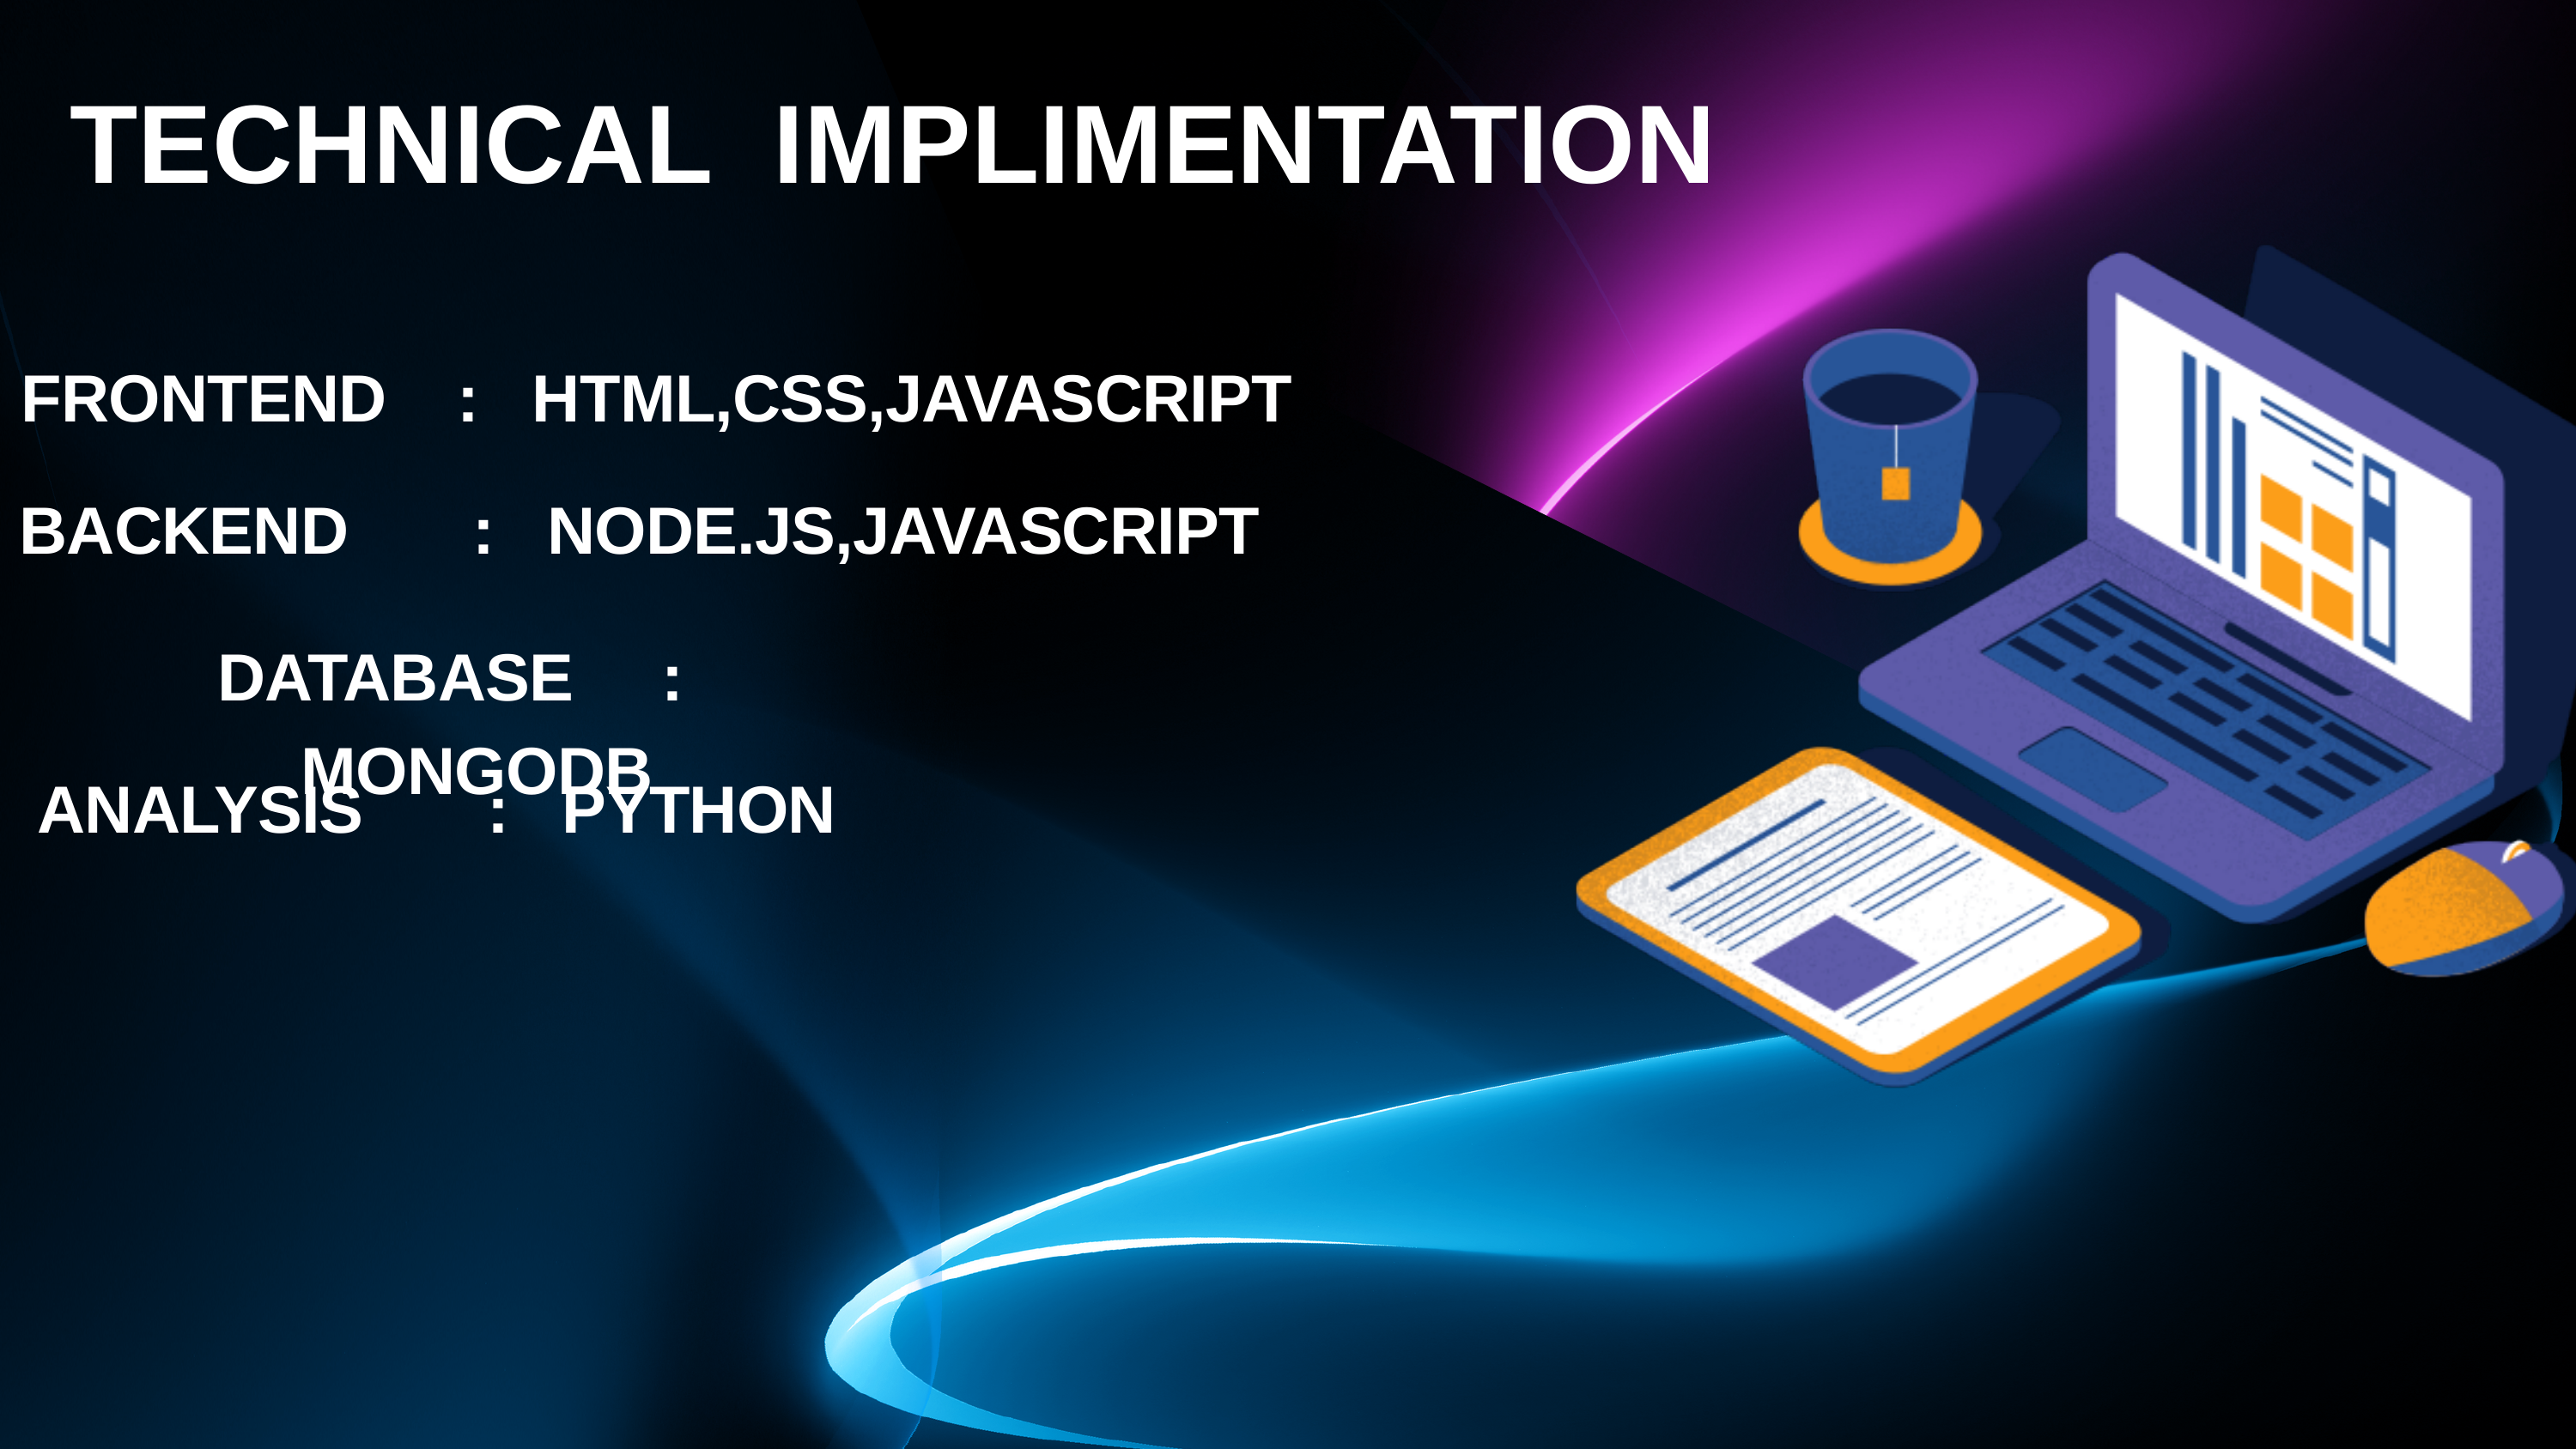

TECHNICAL  IMPLIMENTATION

FRONTEND    :   HTML,CSS,JAVASCRIPT
BACKEND       :   NODE.JS,JAVASCRIPT
DATABASE     :    MONGODB
ANALYSIS       :   PYTHON